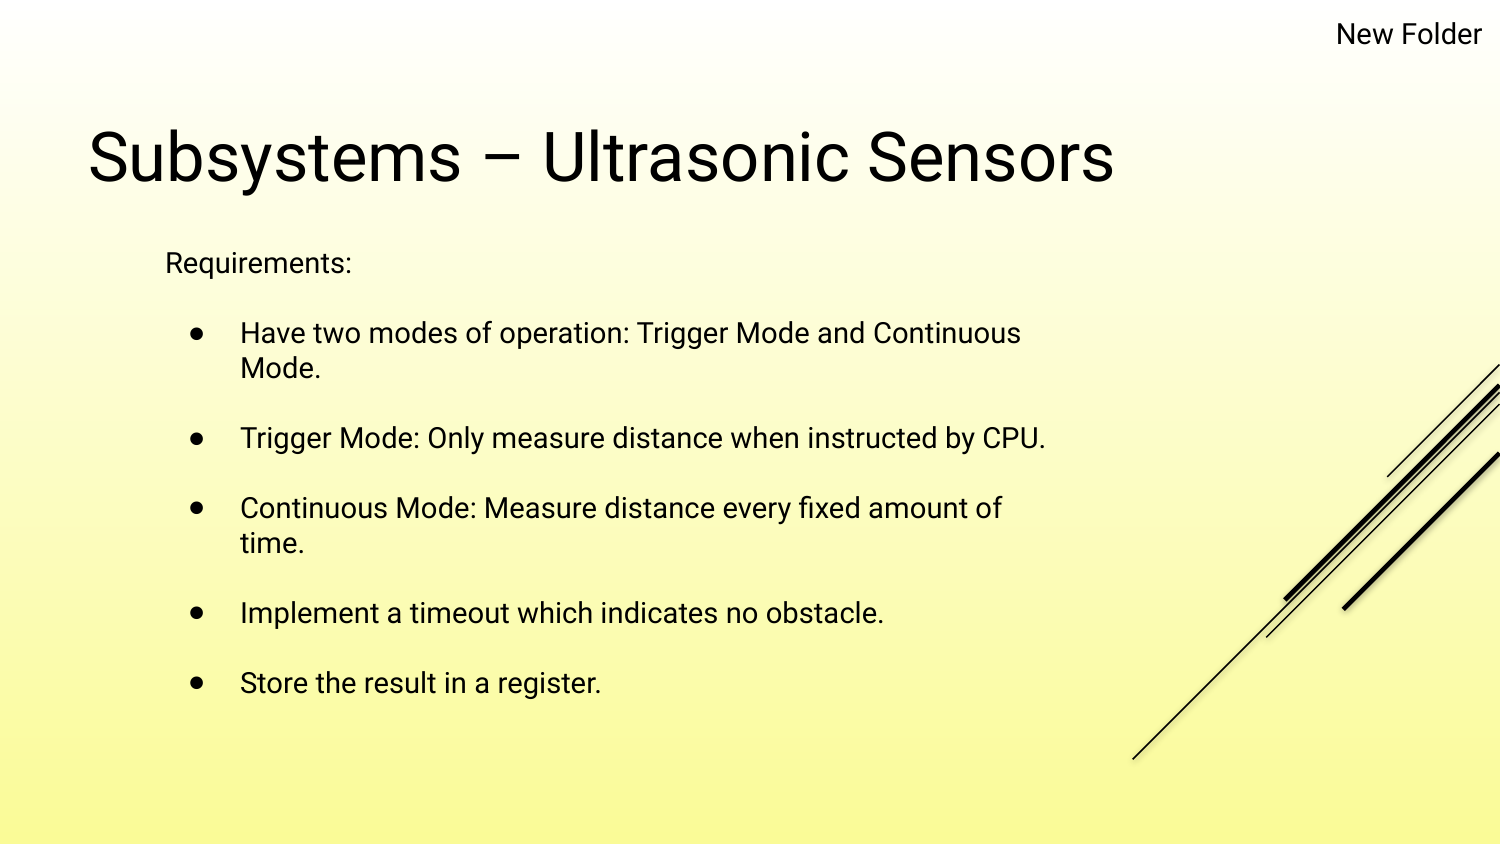

New Folder
# Subsystems – Ultrasonic Sensors
Requirements:

Have two modes of operation: Trigger Mode and Continuous Mode.

Trigger Mode: Only measure distance when instructed by CPU.

Continuous Mode: Measure distance every fixed amount of time.

Implement a timeout which indicates no obstacle.

Store the result in a register.